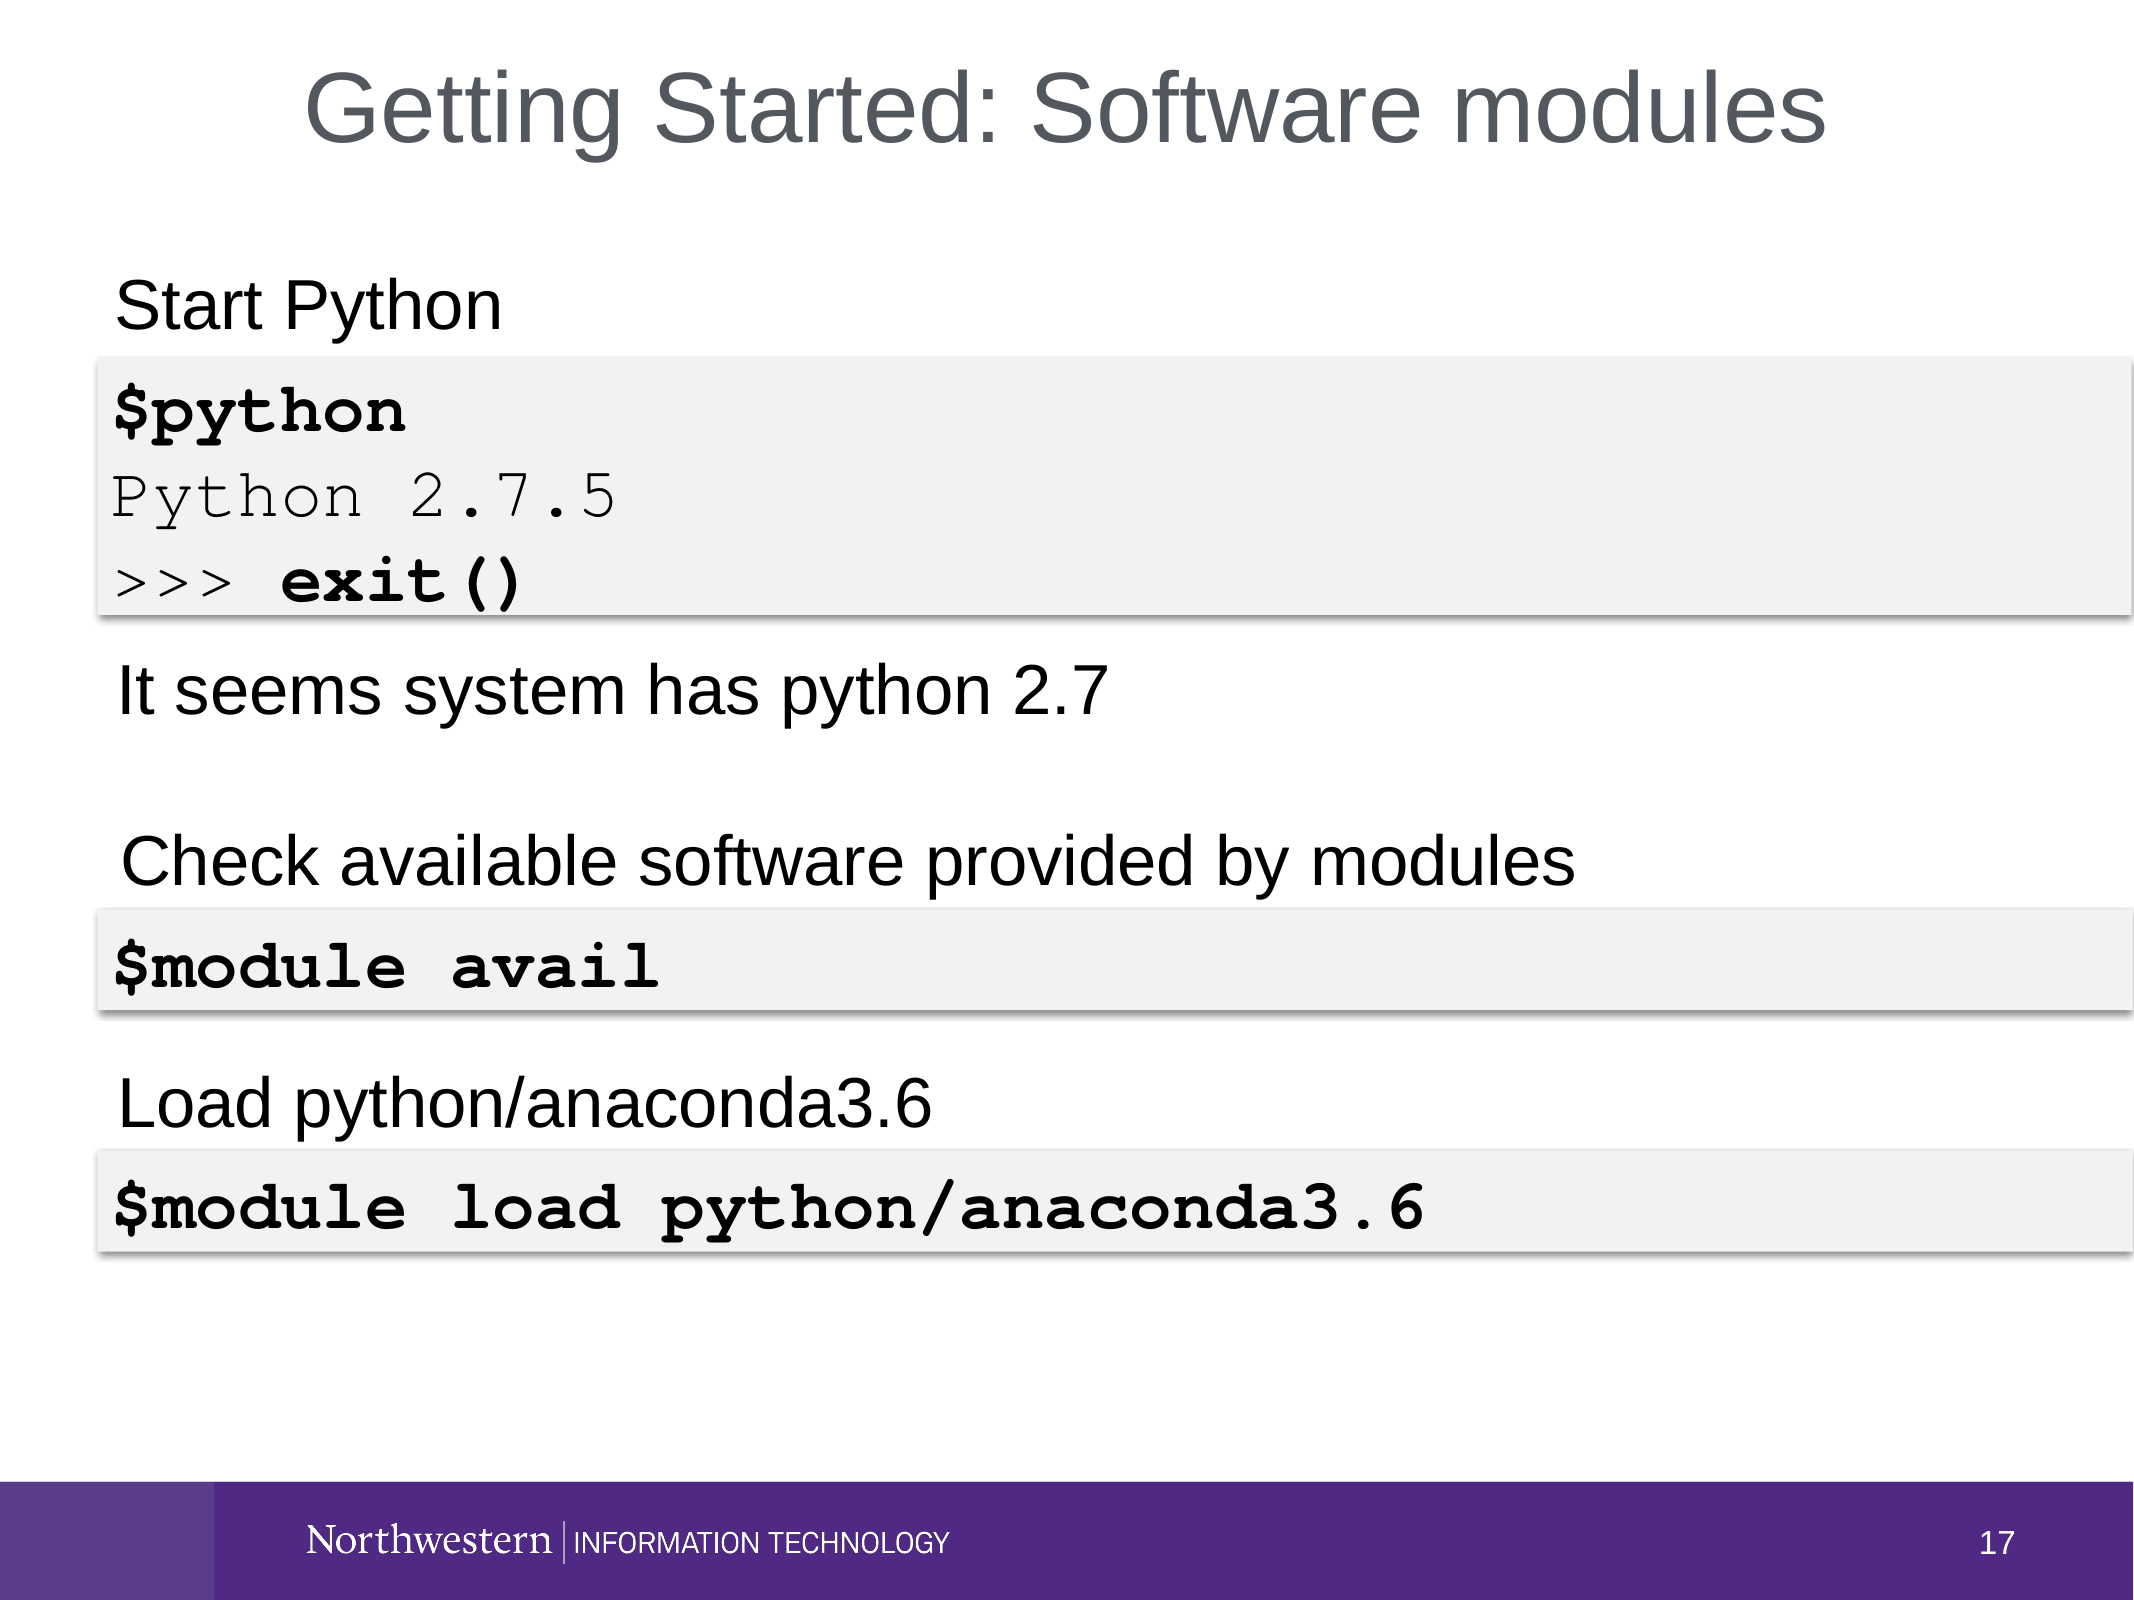

Getting Started: Software modules
Start Python
$python
Python 2.7.5
>>> exit()

It seems system has python 2.7
Check available software provided by modules
 $module avail

Load python/anaconda3.6
 $module load python/anaconda3.6

17